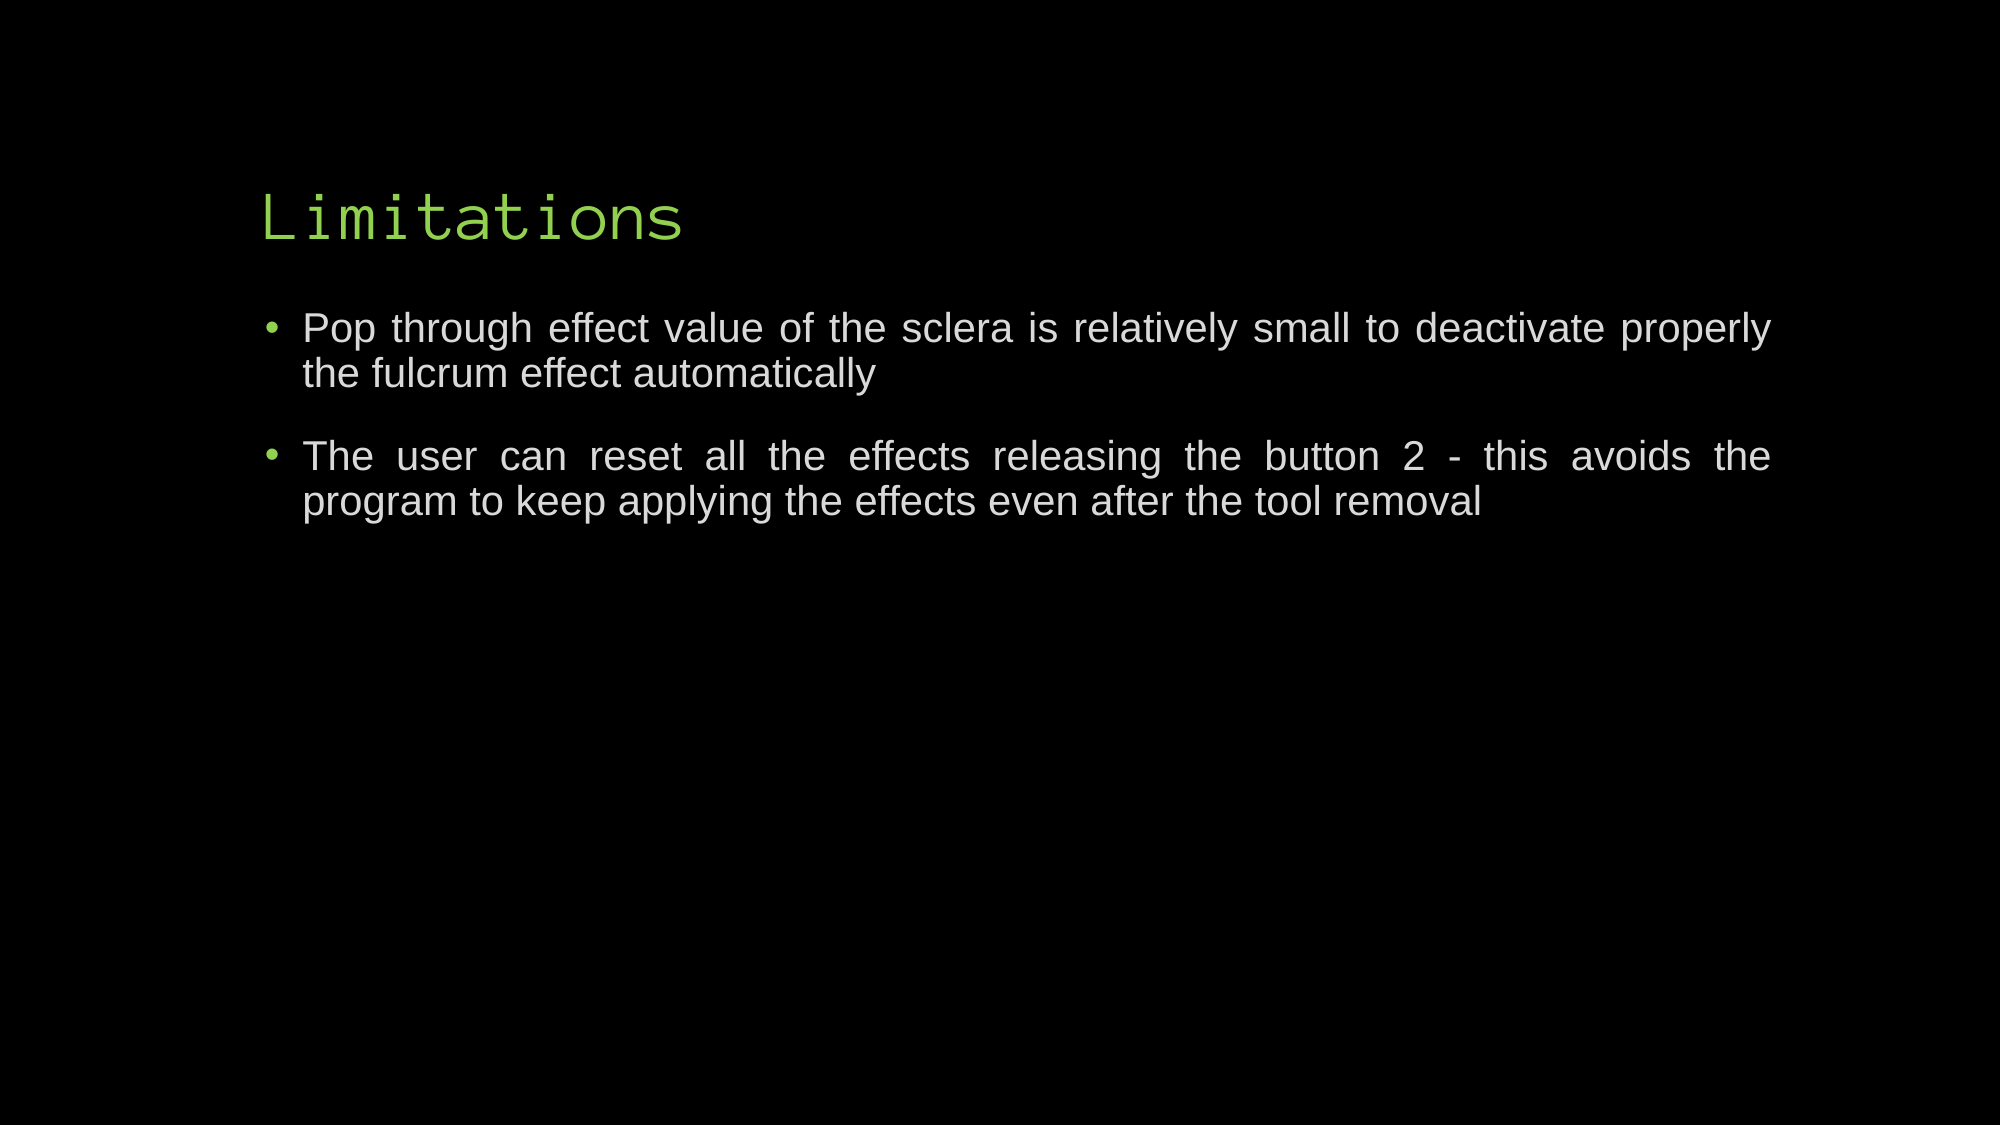

# Limitations
Pop through effect value of the sclera is relatively small to deactivate properly the fulcrum effect automatically
The user can reset all the effects releasing the button 2 - this avoids the program to keep applying the effects even after the tool removal